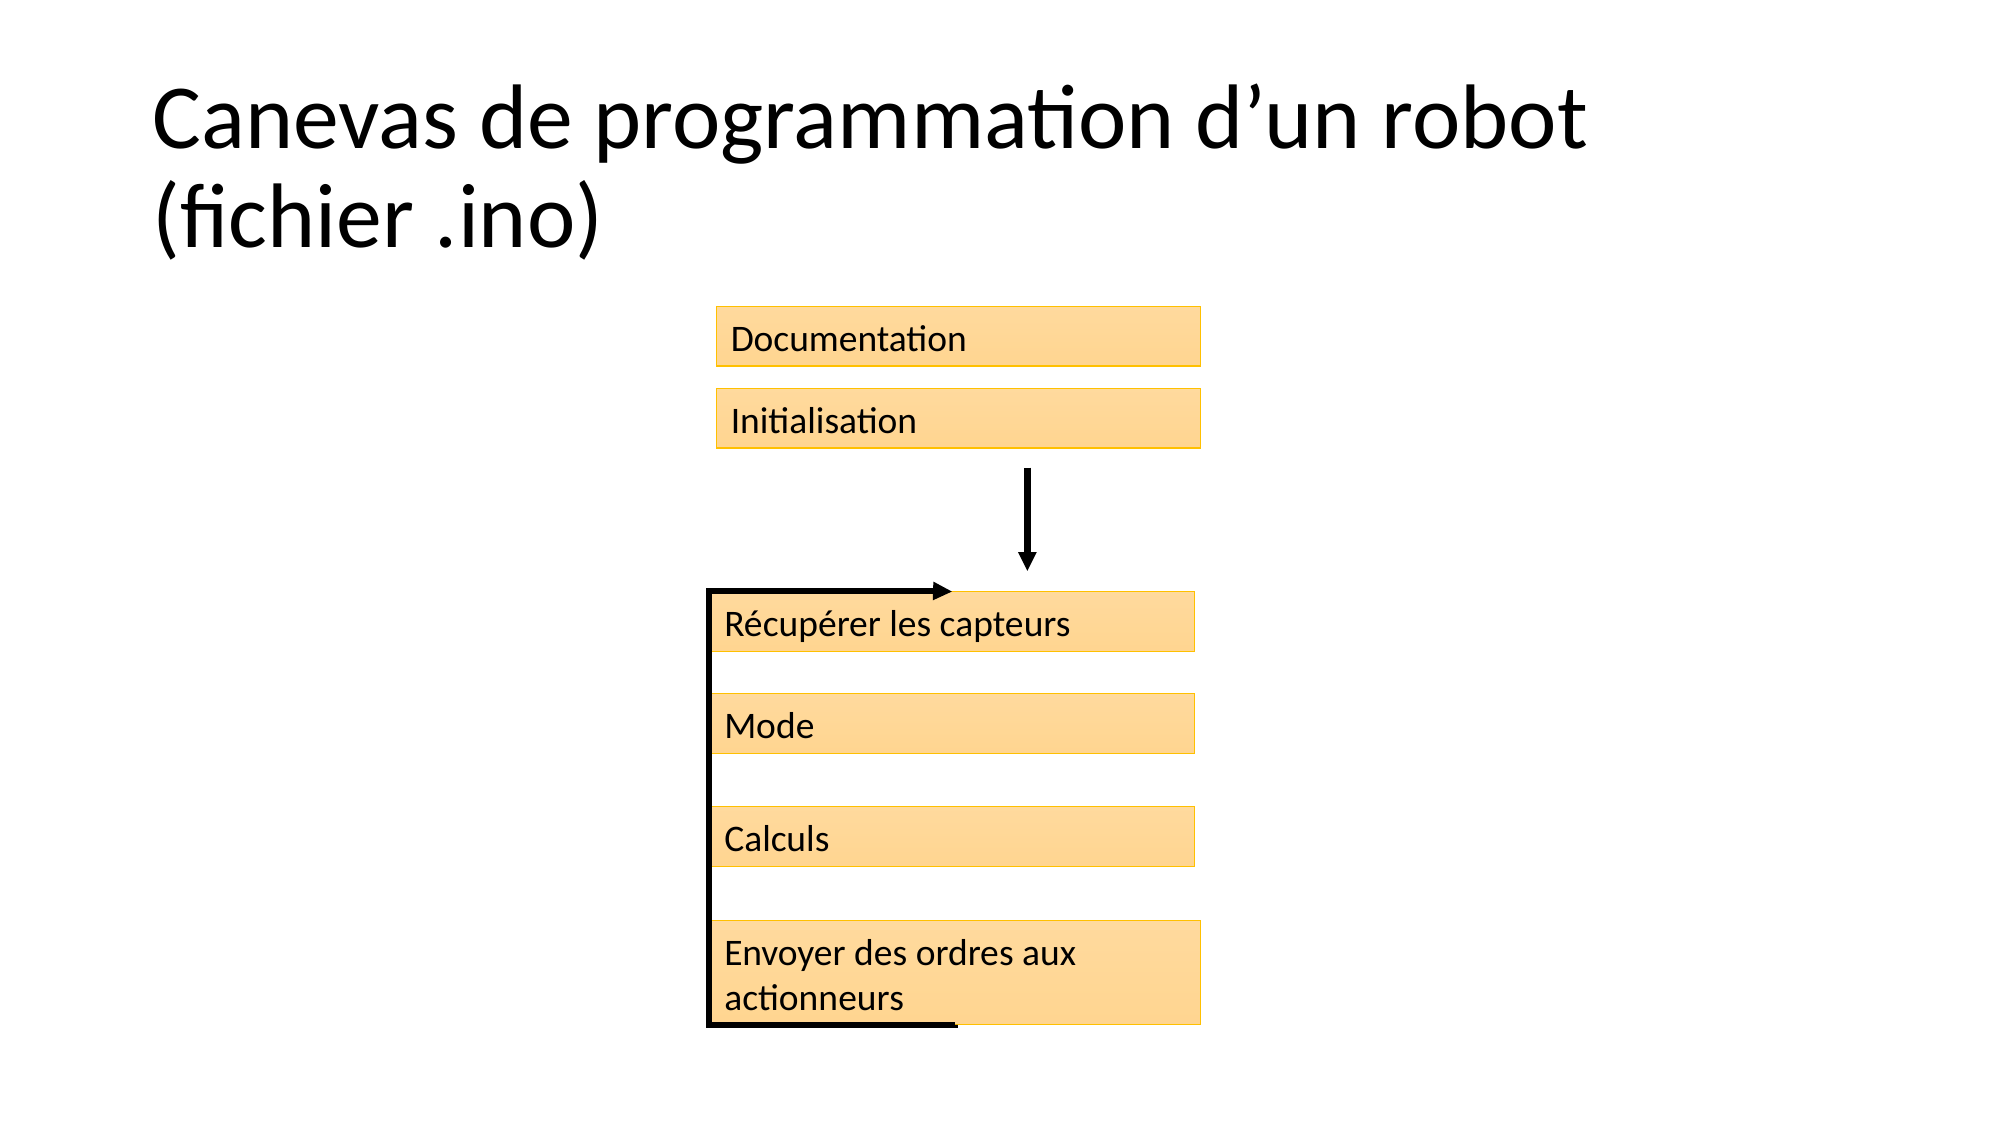

# Canevas de programmation d’un robot (fichier .ino)
Documentation
Initialisation
Récupérer les capteurs
Mode
Calculs
Envoyer des ordres aux actionneurs